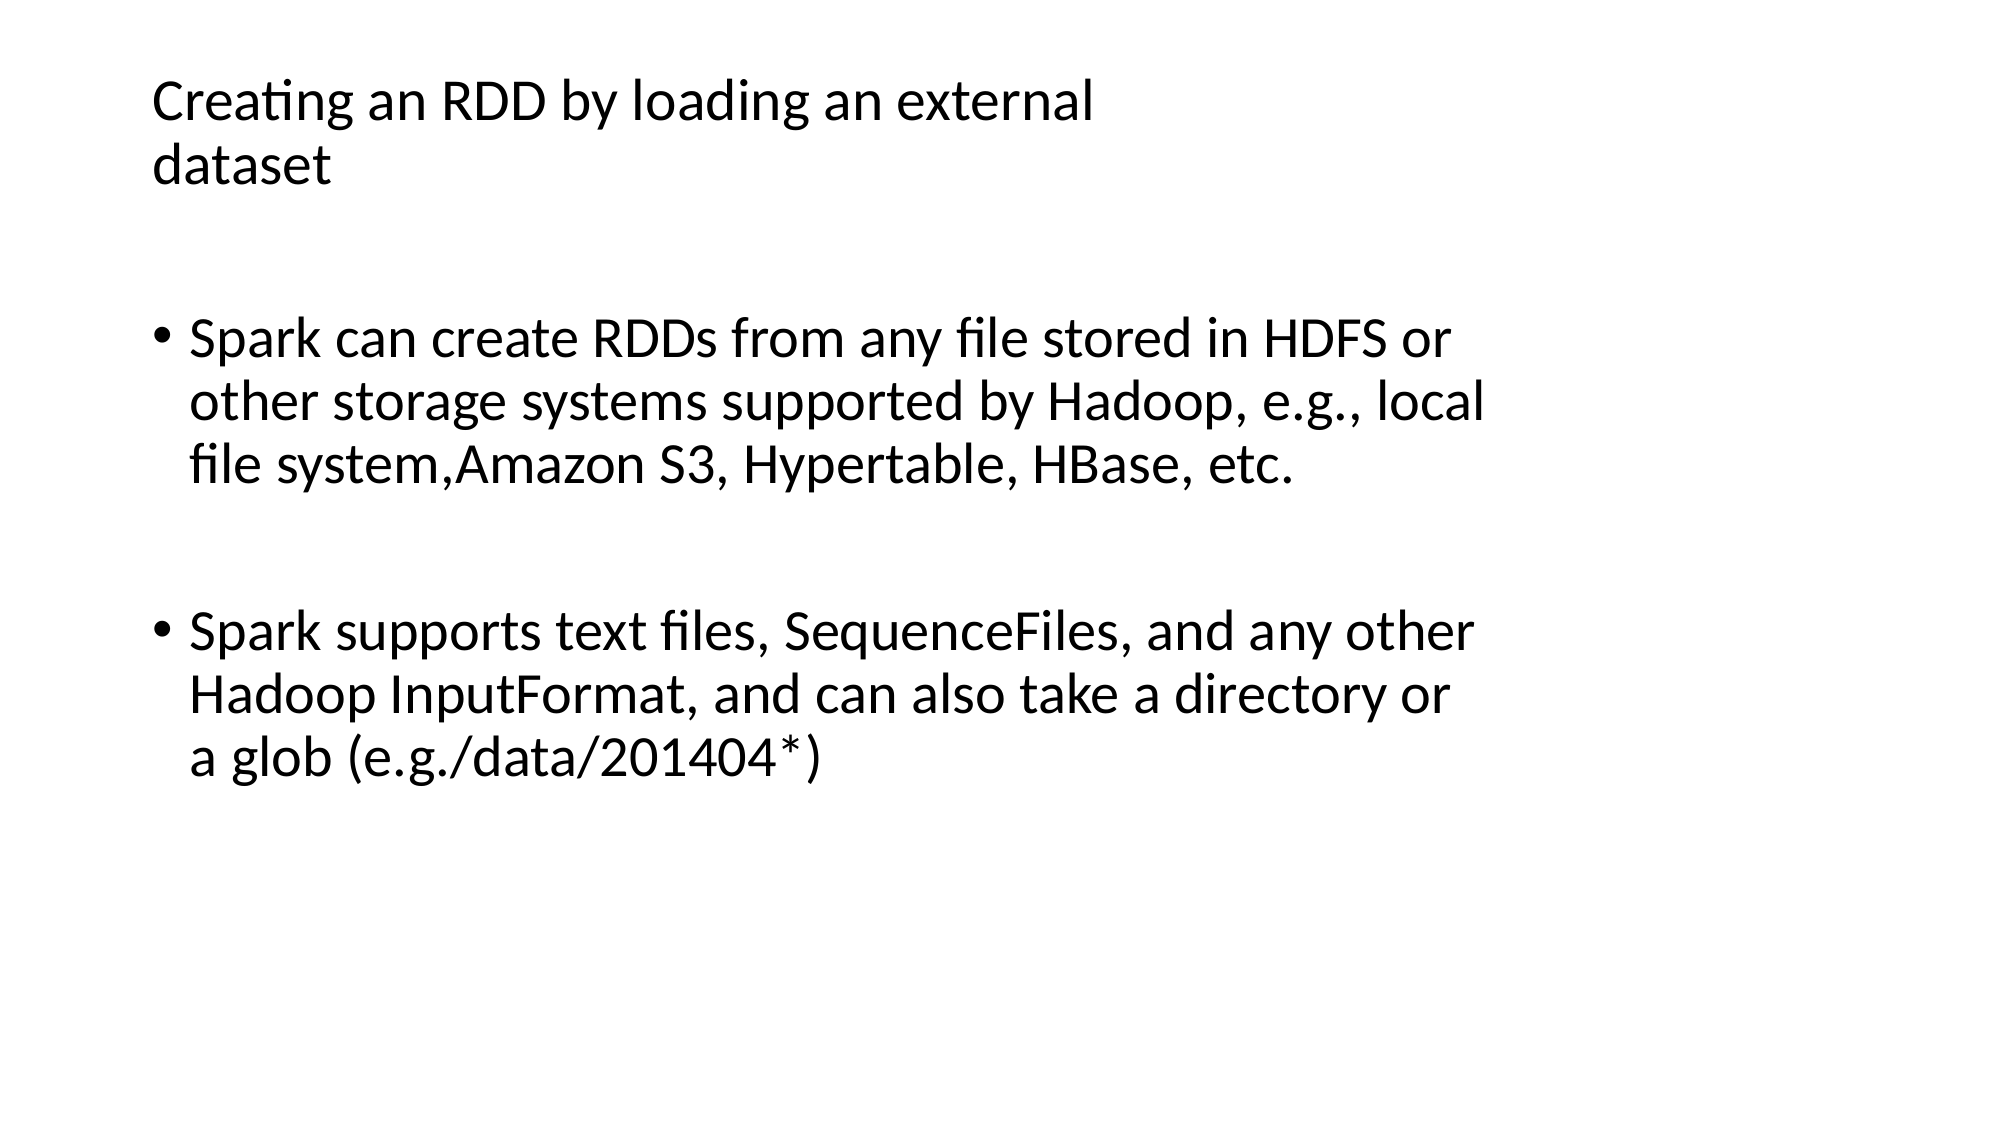

# Creating an RDD by loading an external dataset
Spark can create RDDs from any file stored in HDFS or
other storage systems supported by Hadoop, e.g., local
file system,Amazon S3, Hypertable, HBase, etc.

Spark supports text files, SequenceFiles, and any other
Hadoop InputFormat, and can also take a directory or
a glob (e.g./data/201404*)